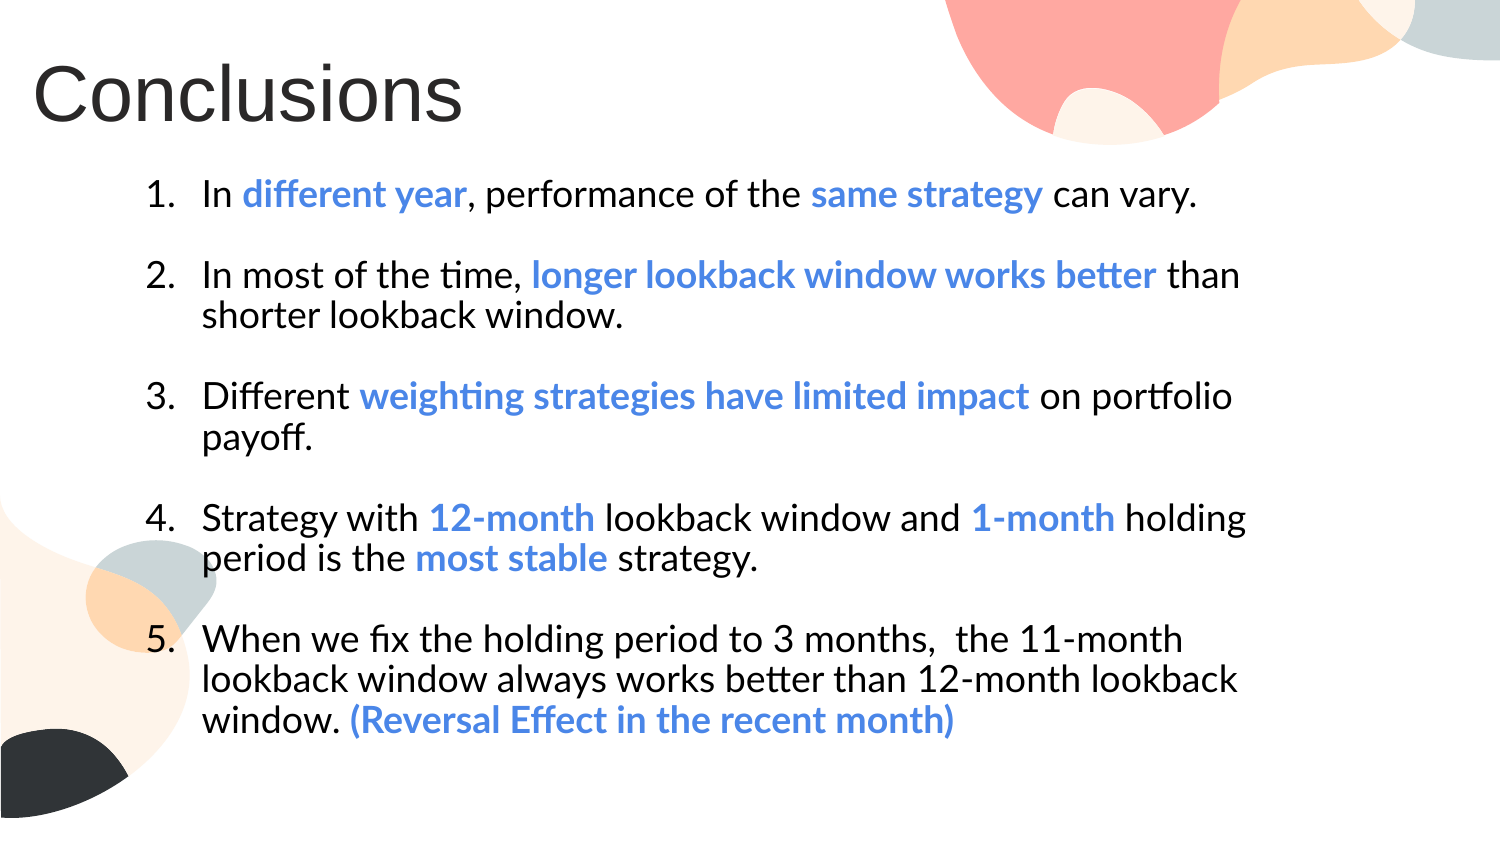

# Conclusions
In different year, performance of the same strategy can vary.

In most of the time, longer lookback window works better than shorter lookback window.

Different weighting strategies have limited impact on portfolio payoff.

Strategy with 12-month lookback window and 1-month holding period is the most stable strategy.

When we fix the holding period to 3 months,  the 11-month lookback window always works better than 12-month lookback window. (Reversal Effect in the recent month)